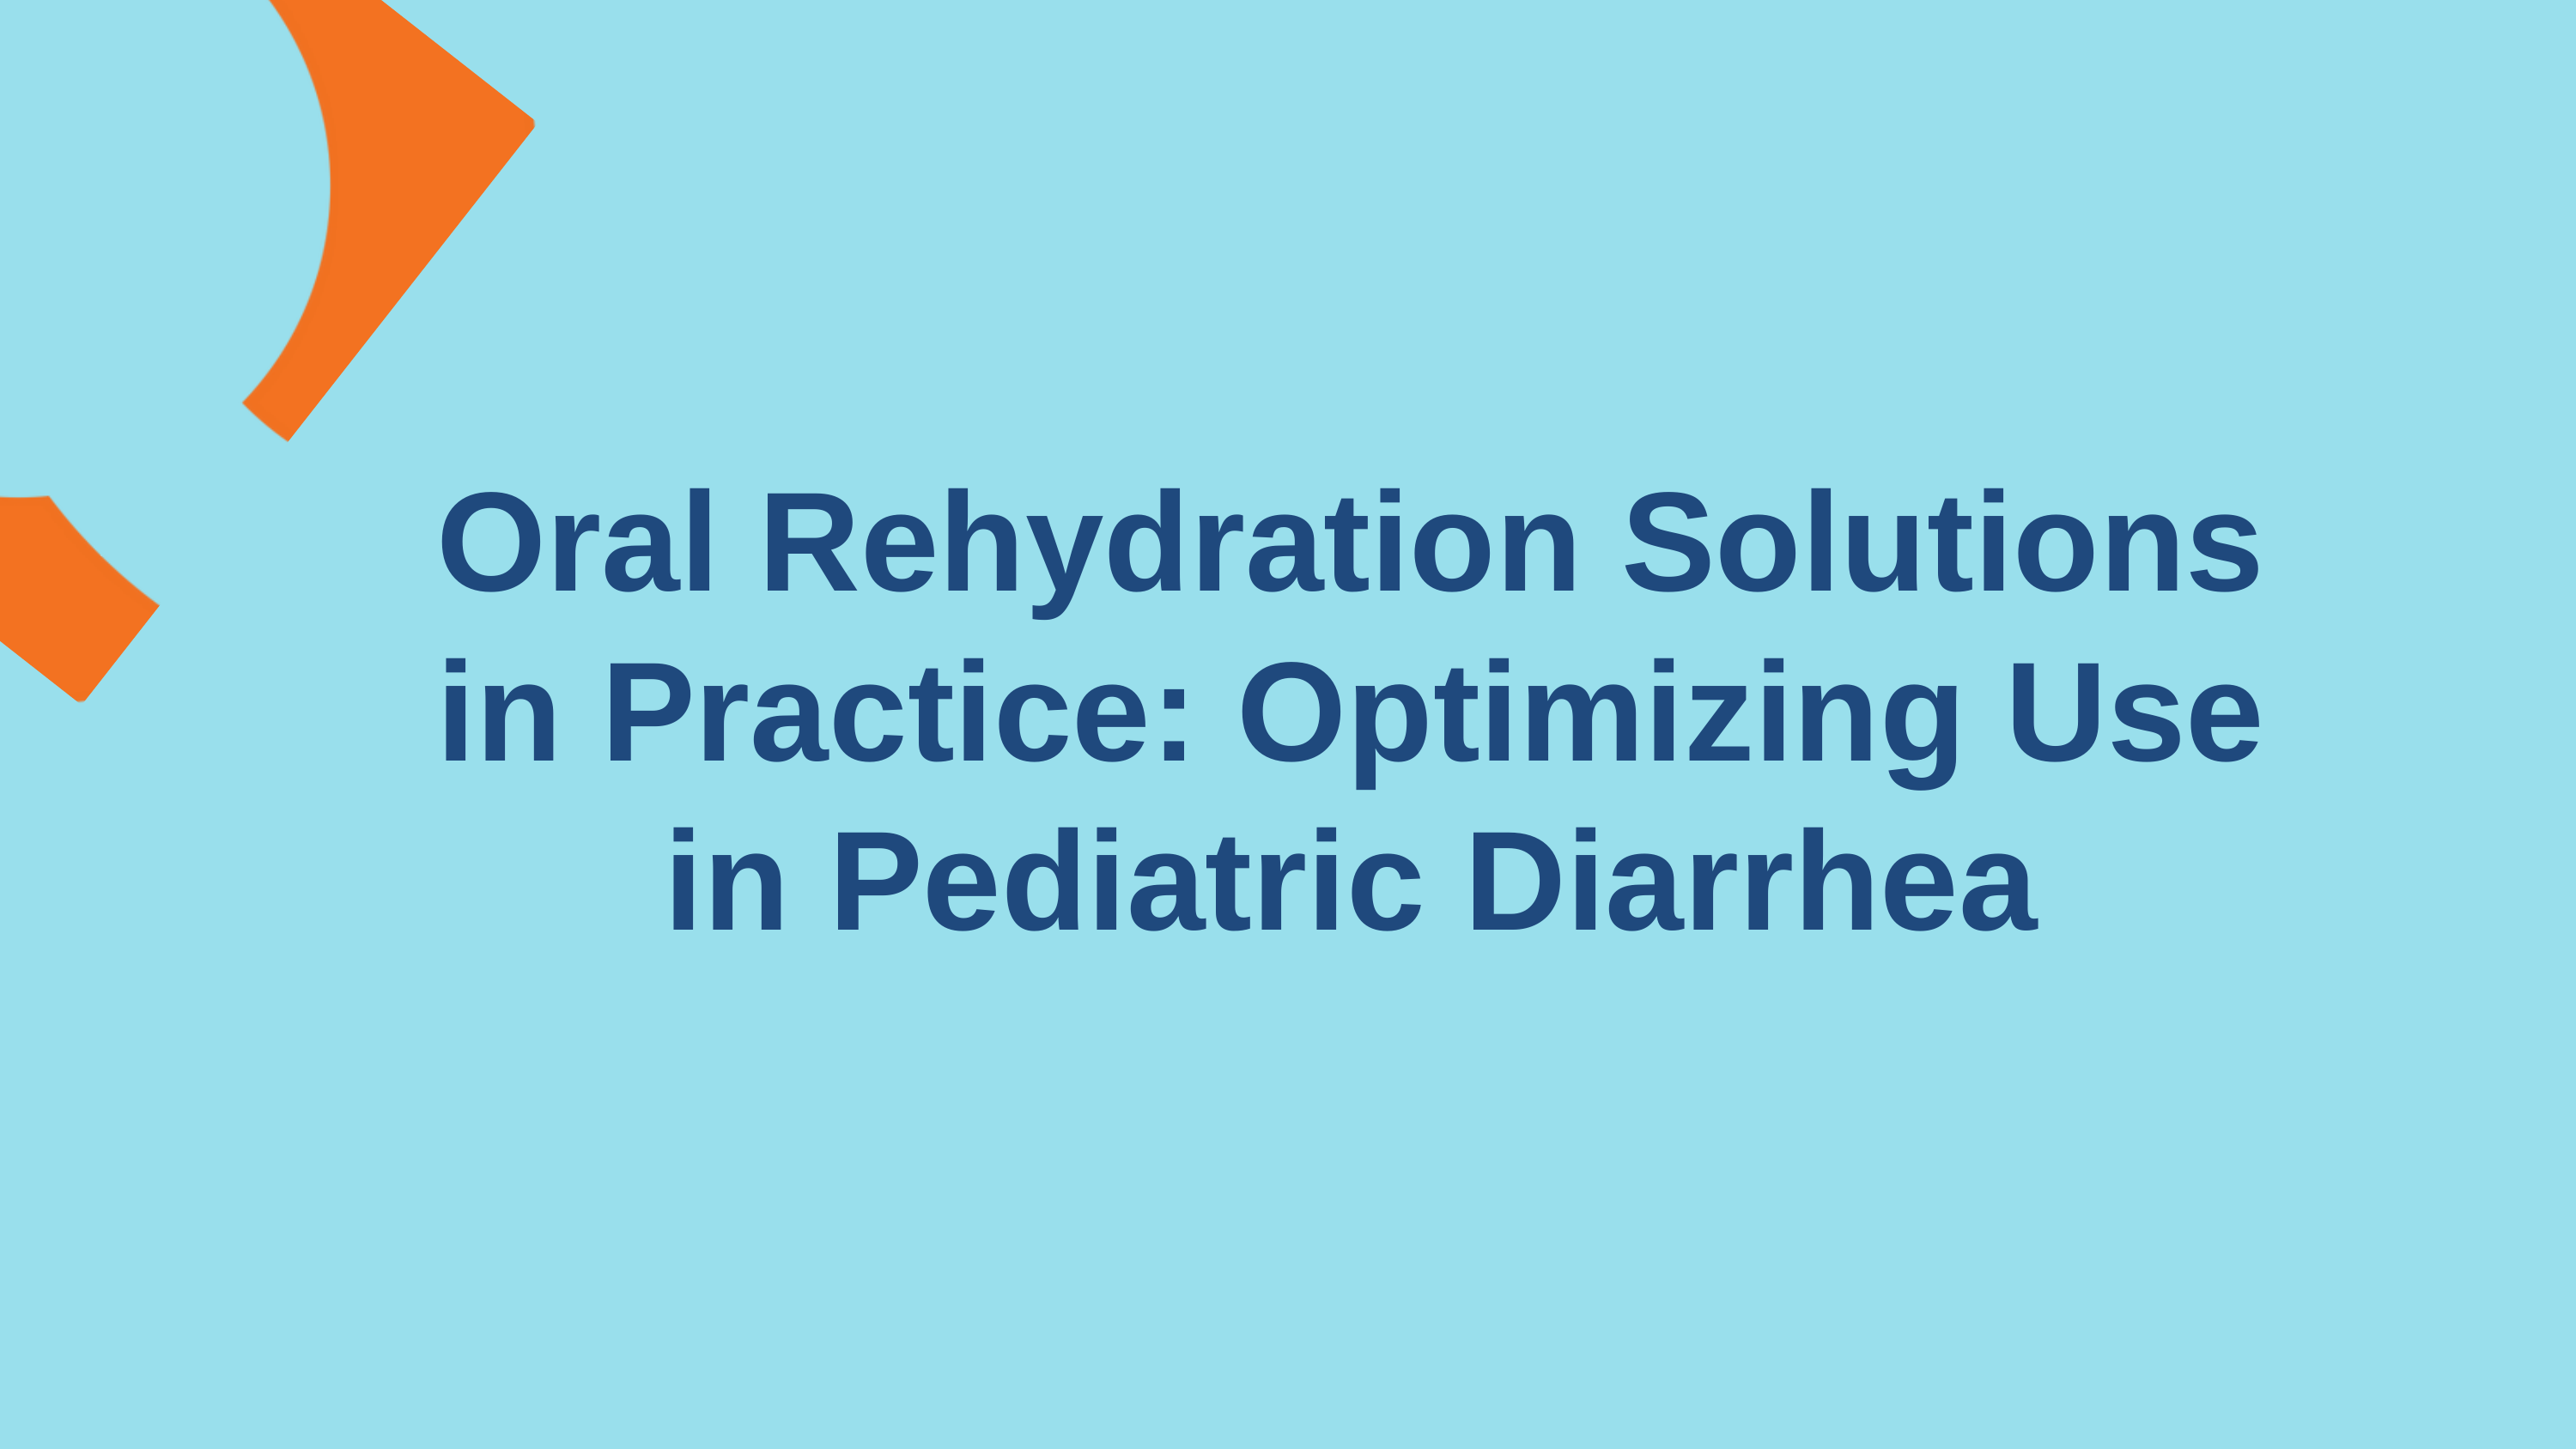

Oral Rehydration Solutions in Practice: Optimizing Use in Pediatric Diarrhea